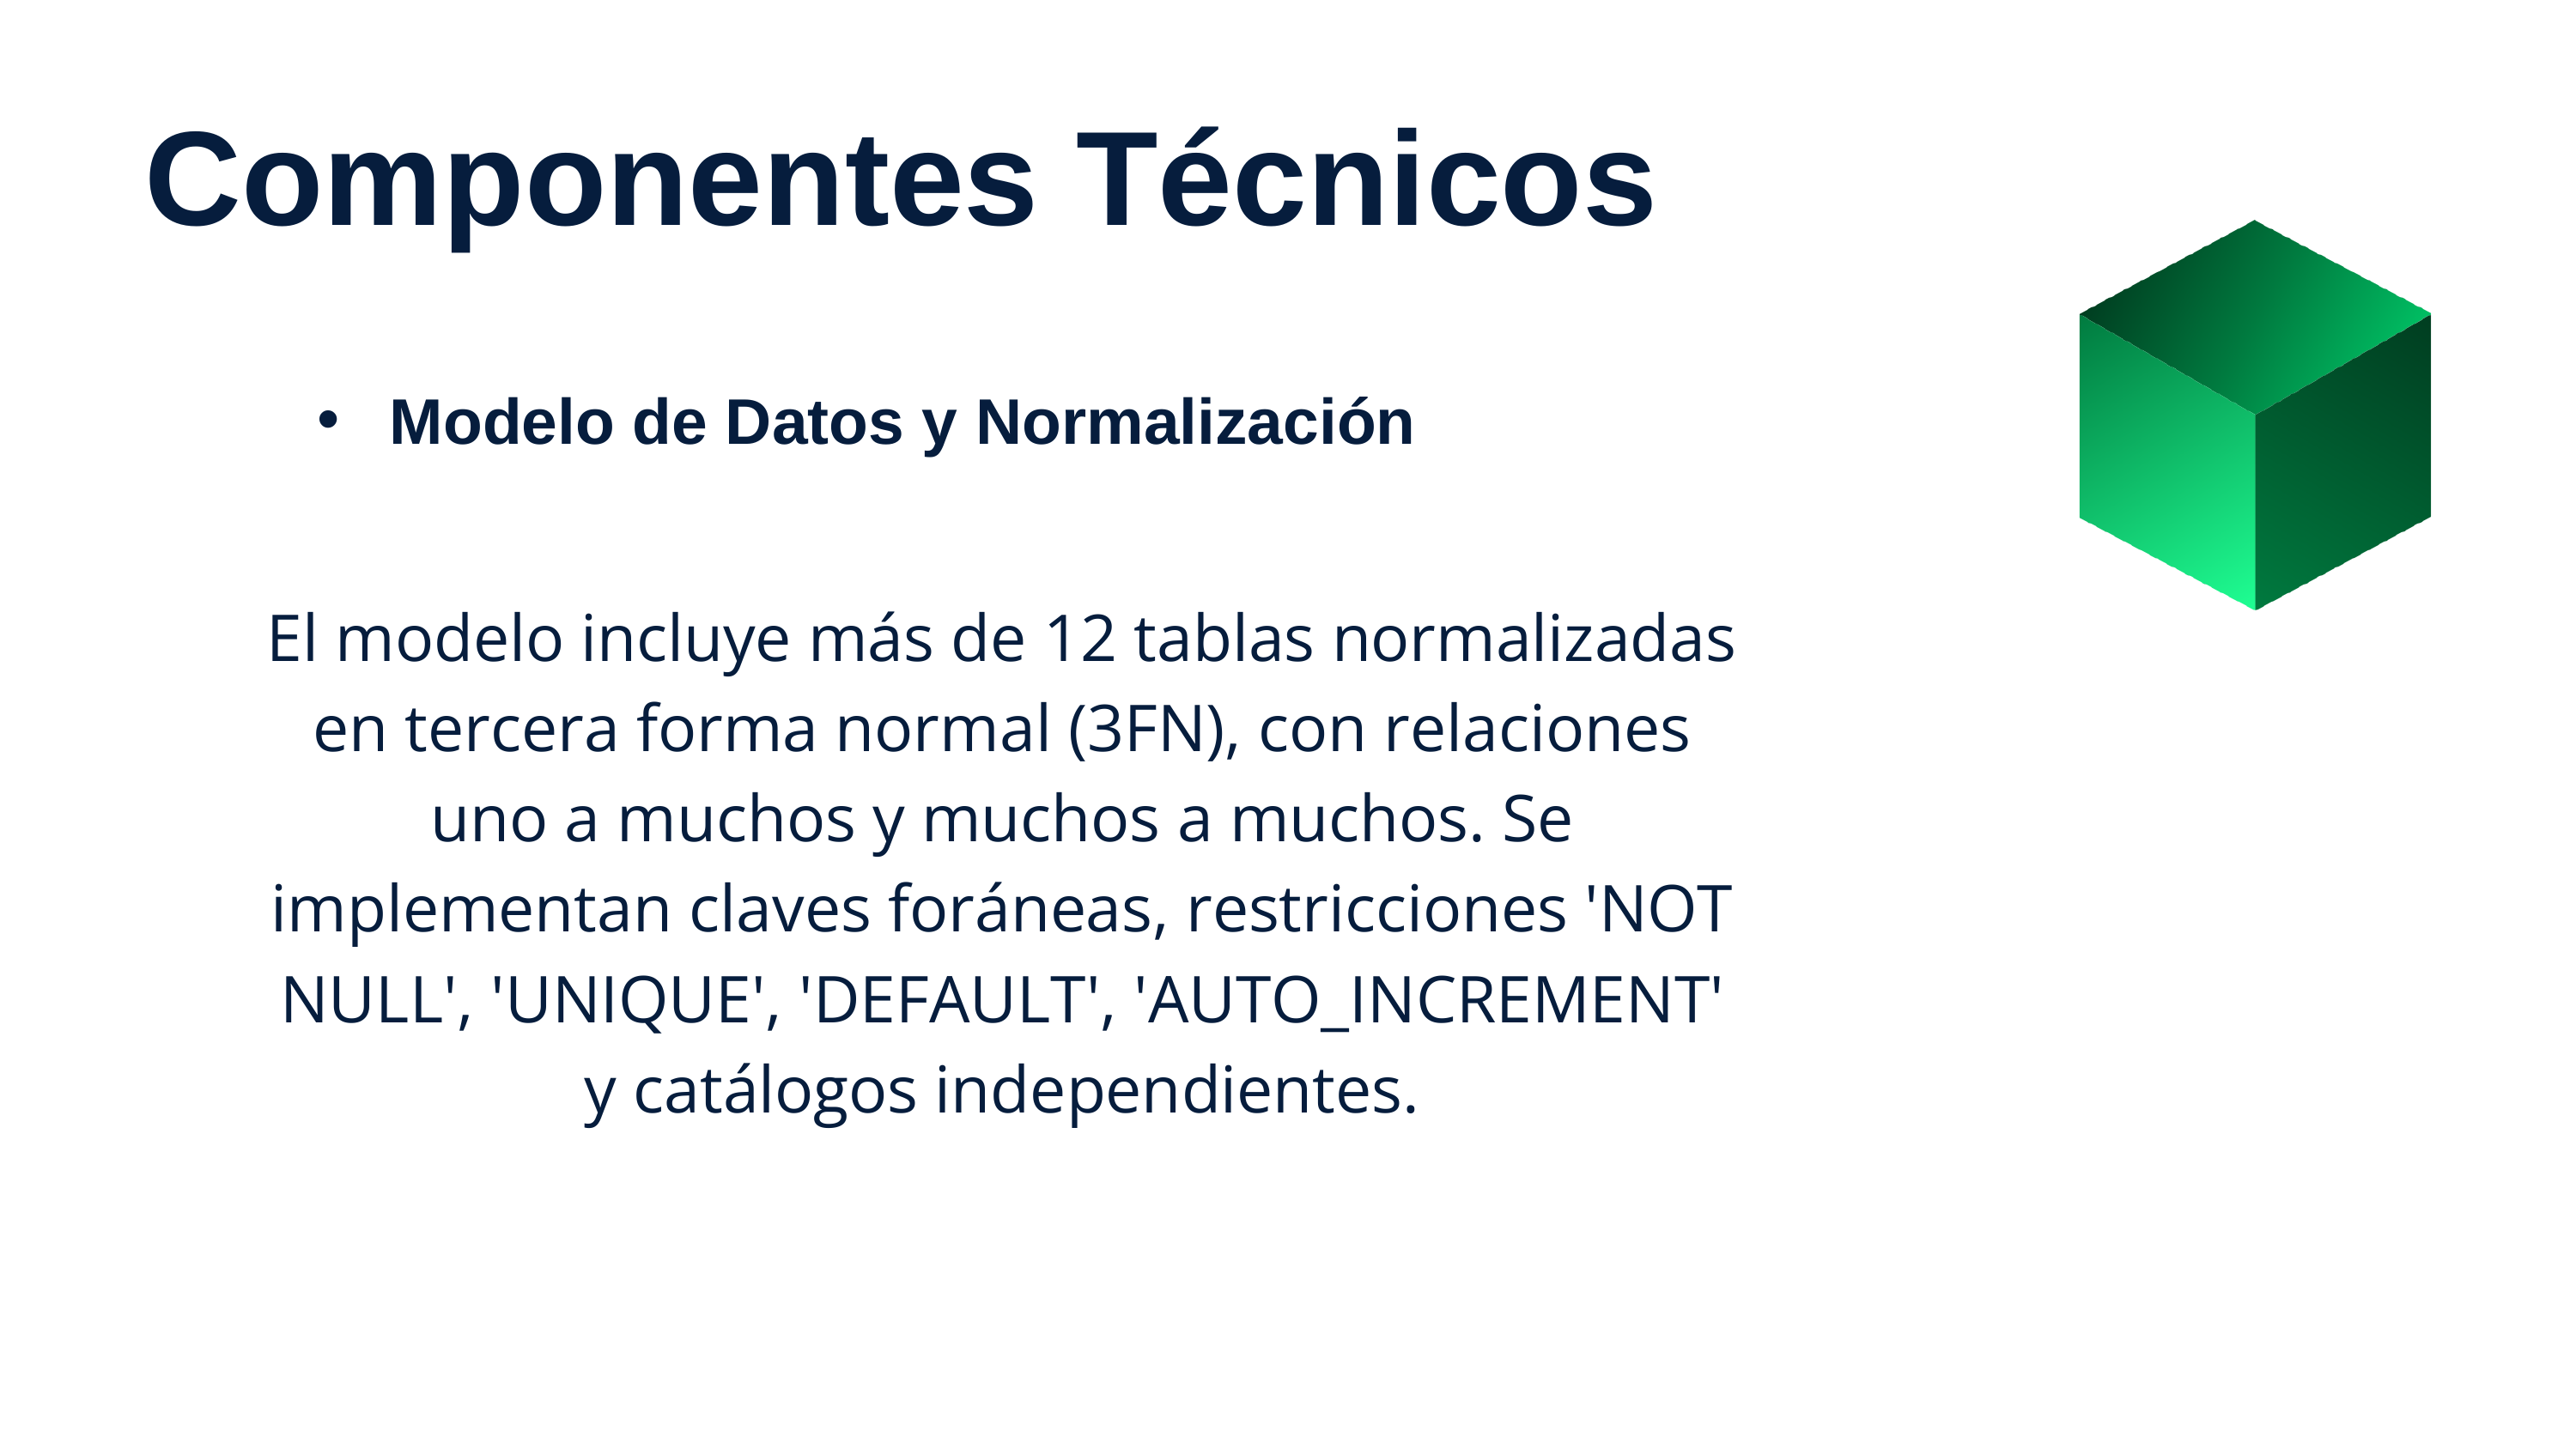

Componentes Técnicos

 Modelo de Datos y Normalización
El modelo incluye más de 12 tablas normalizadas en tercera forma normal (3FN), con relaciones uno a muchos y muchos a muchos. Se implementan claves foráneas, restricciones 'NOT NULL', 'UNIQUE', 'DEFAULT', 'AUTO_INCREMENT' y catálogos independientes.